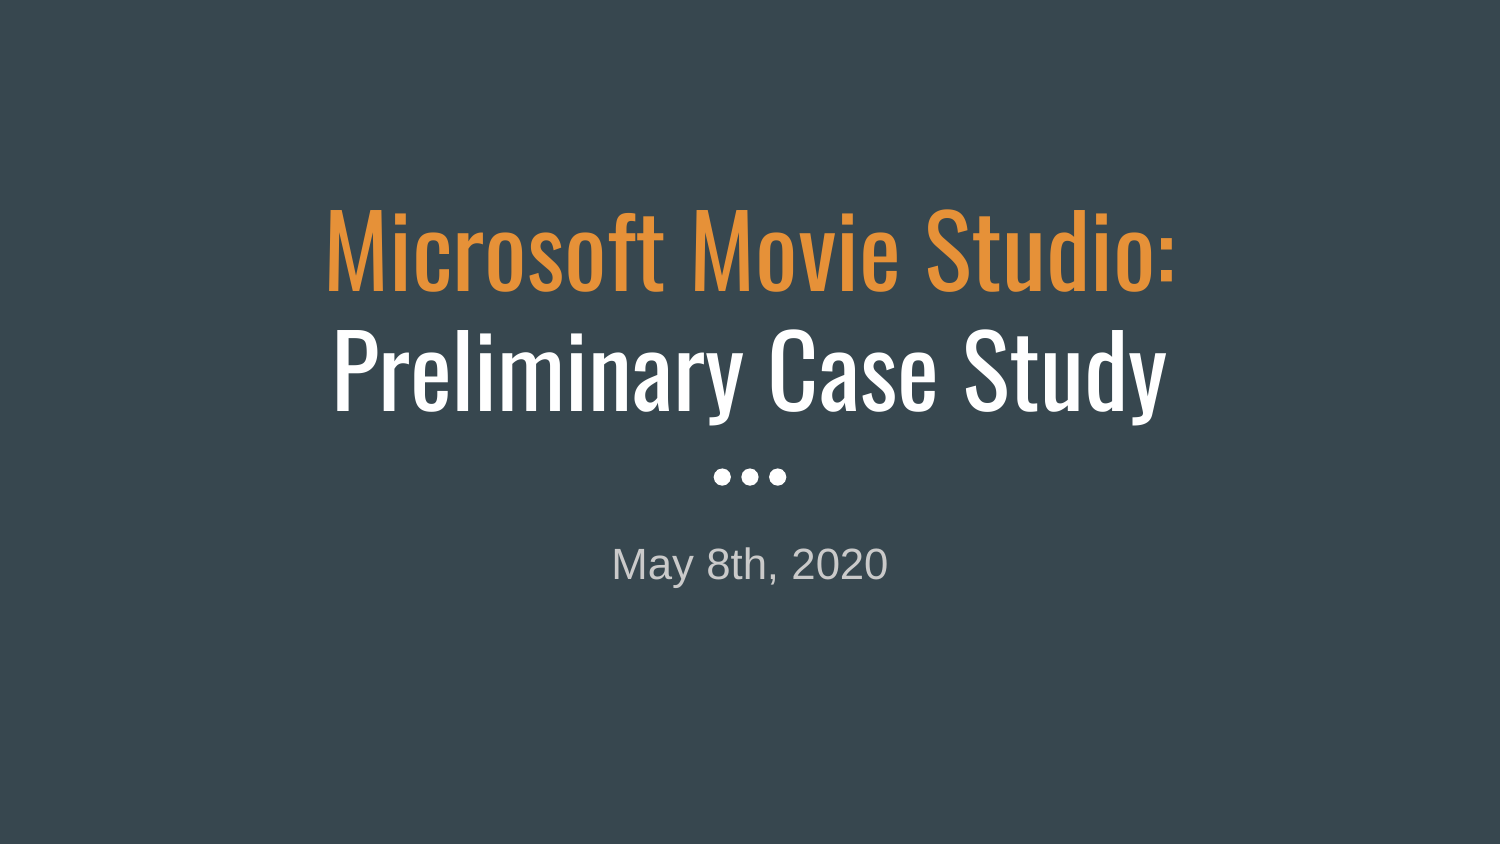

# Microsoft Movie Studio: Preliminary Case Study
May 8th, 2020